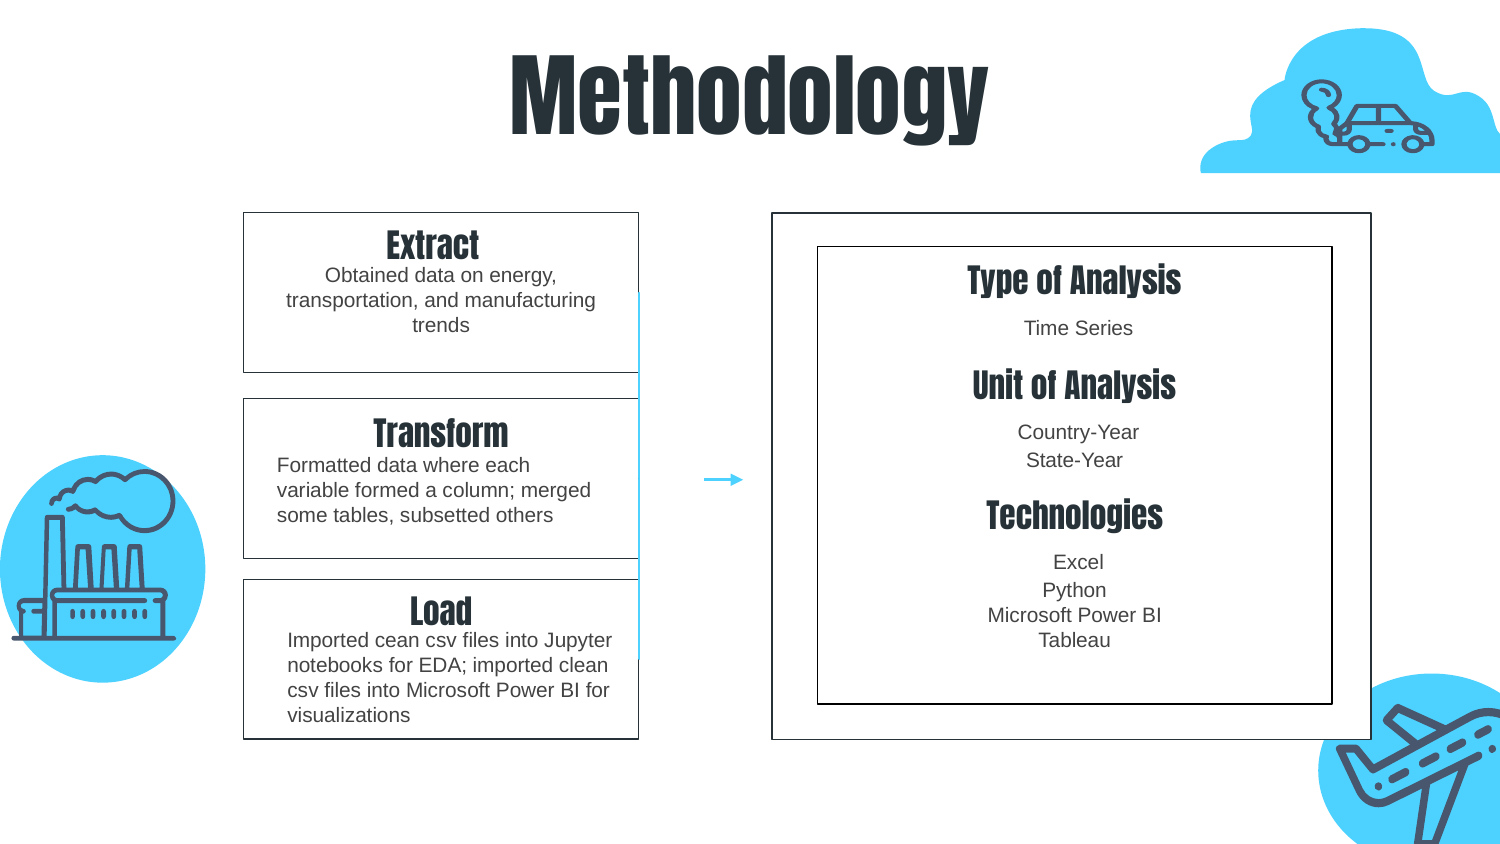

Methodology

# Extract

Type of Analysis
 Time Series

Unit of Analysis
 Country-Year
State-Year

Technologies
 Excel
Python
Microsoft Power BI
Tableau
Obtained data on energy, transportation, and manufacturing trends
Transform

Transform
Formatted data where each variable formed a column; merged some tables, subsetted others

Load

Imported cean csv files into Jupyter notebooks for EDA; imported clean csv files into Microsoft Power BI for visualizations